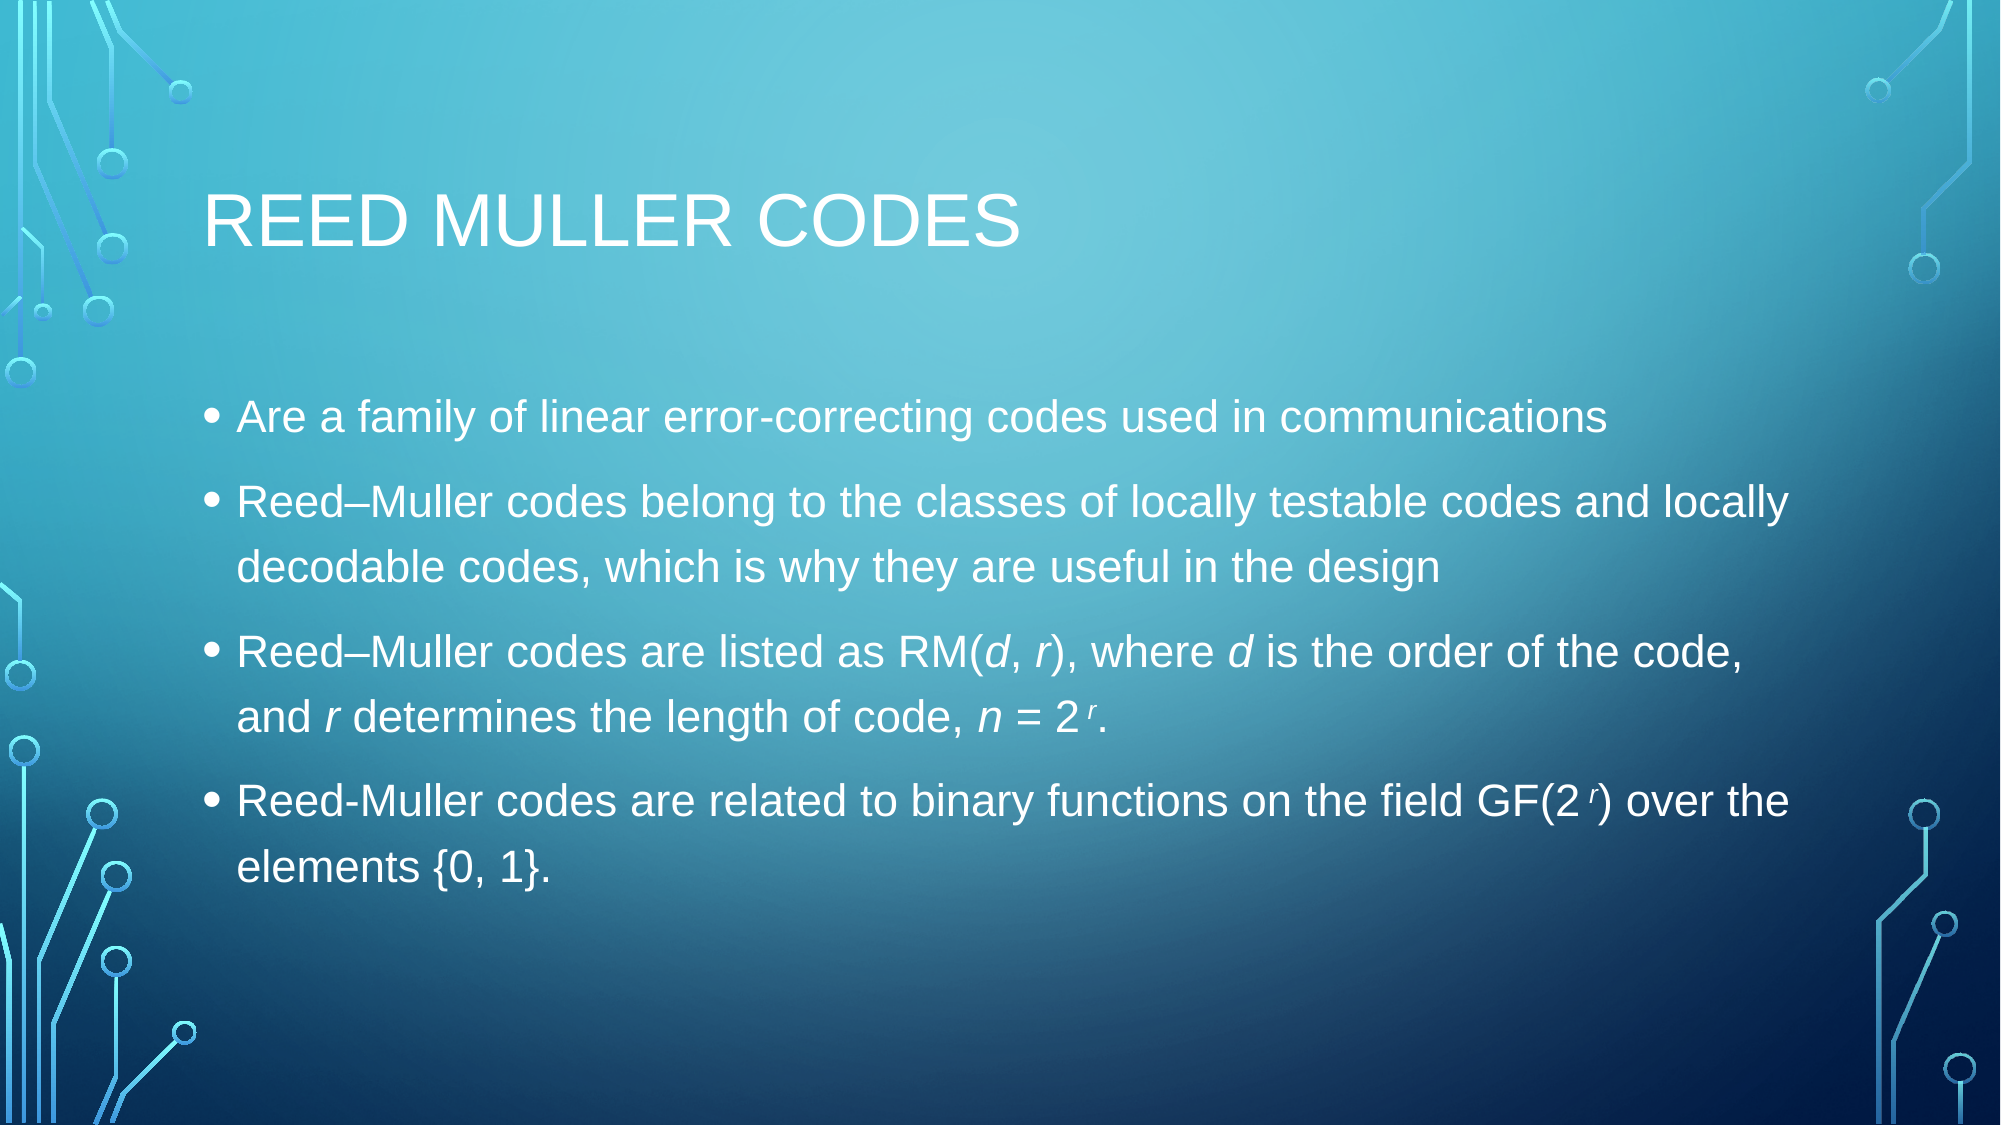

# Reed muller codes
Are a family of linear error-correcting codes used in communications
Reed–Muller codes belong to the classes of locally testable codes and locally decodable codes, which is why they are useful in the design
Reed–Muller codes are listed as RM(d, r), where d is the order of the code, and r determines the length of code, n = 2 r.
Reed-Muller codes are related to binary functions on the field GF(2 r) over the elements {0, 1}.